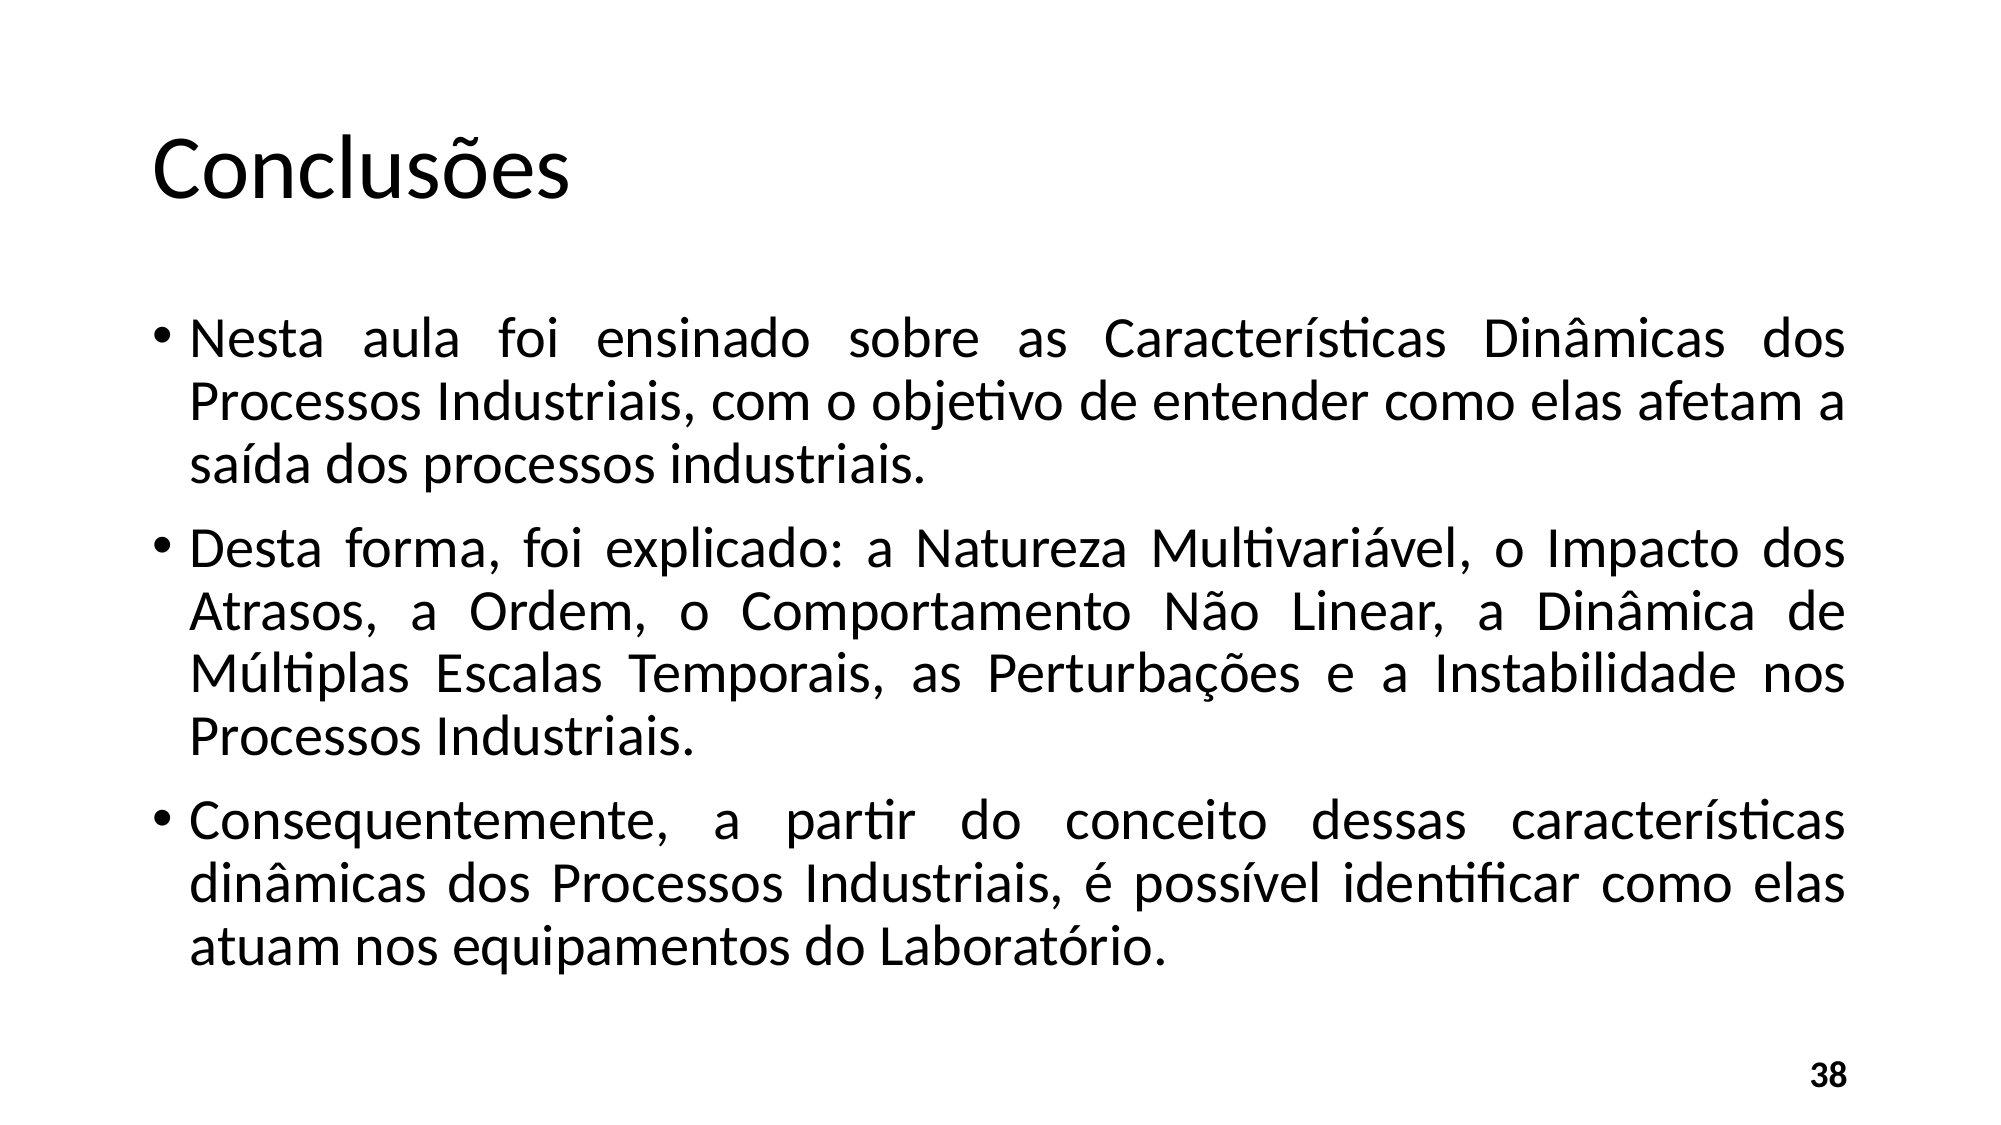

# Conclusões
Nesta aula foi ensinado sobre as Características Dinâmicas dos Processos Industriais, com o objetivo de entender como elas afetam a saída dos processos industriais.
Desta forma, foi explicado: a Natureza Multivariável, o Impacto dos Atrasos, a Ordem, o Comportamento Não Linear, a Dinâmica de Múltiplas Escalas Temporais, as Perturbações e a Instabilidade nos Processos Industriais.
Consequentemente, a partir do conceito dessas características dinâmicas dos Processos Industriais, é possível identificar como elas atuam nos equipamentos do Laboratório.
38